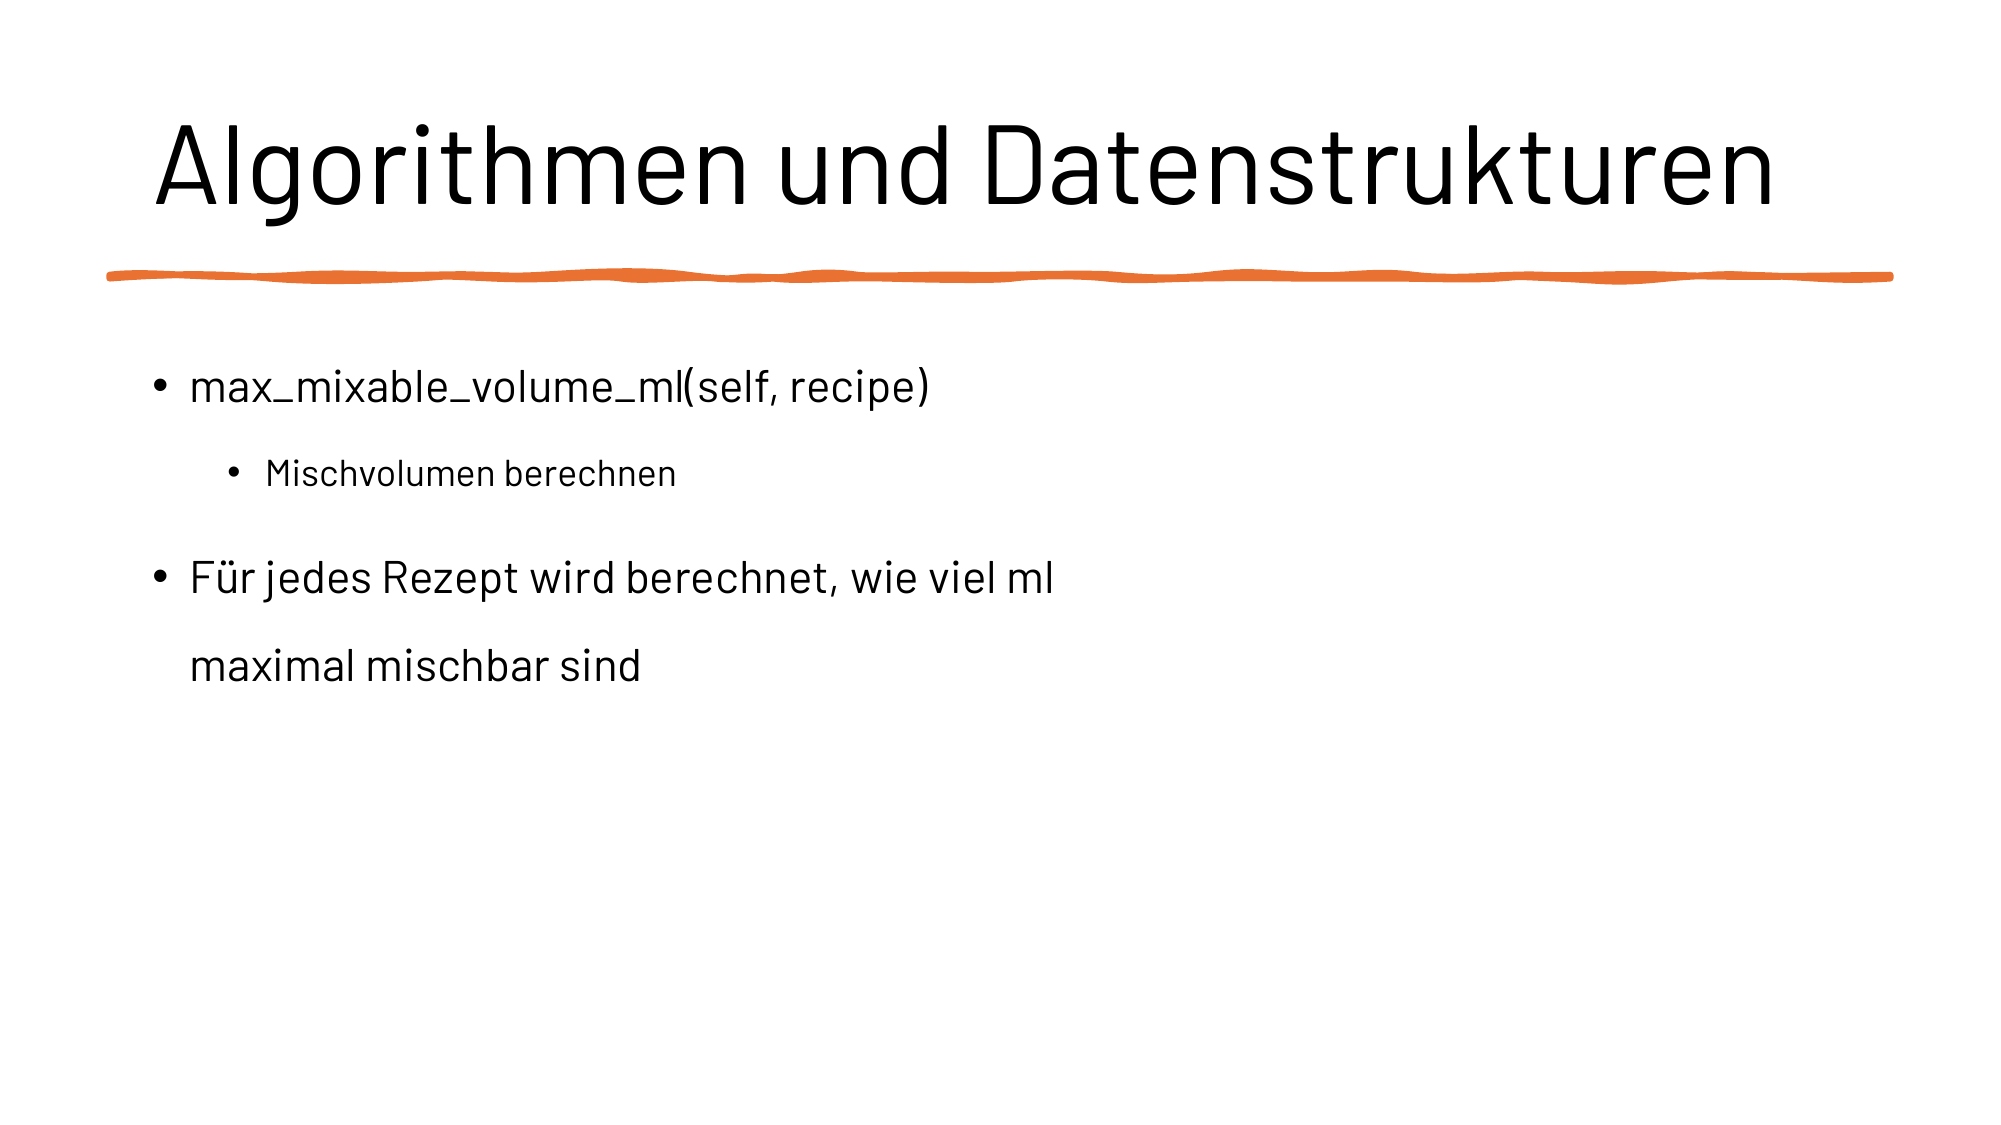

# Algorithmen und Datenstrukturen

max_mixable_volume_ml(self, recipe)
Mischvolumen berechnen
Für jedes Rezept wird berechnet, wie viel ml maximal mischbar sind